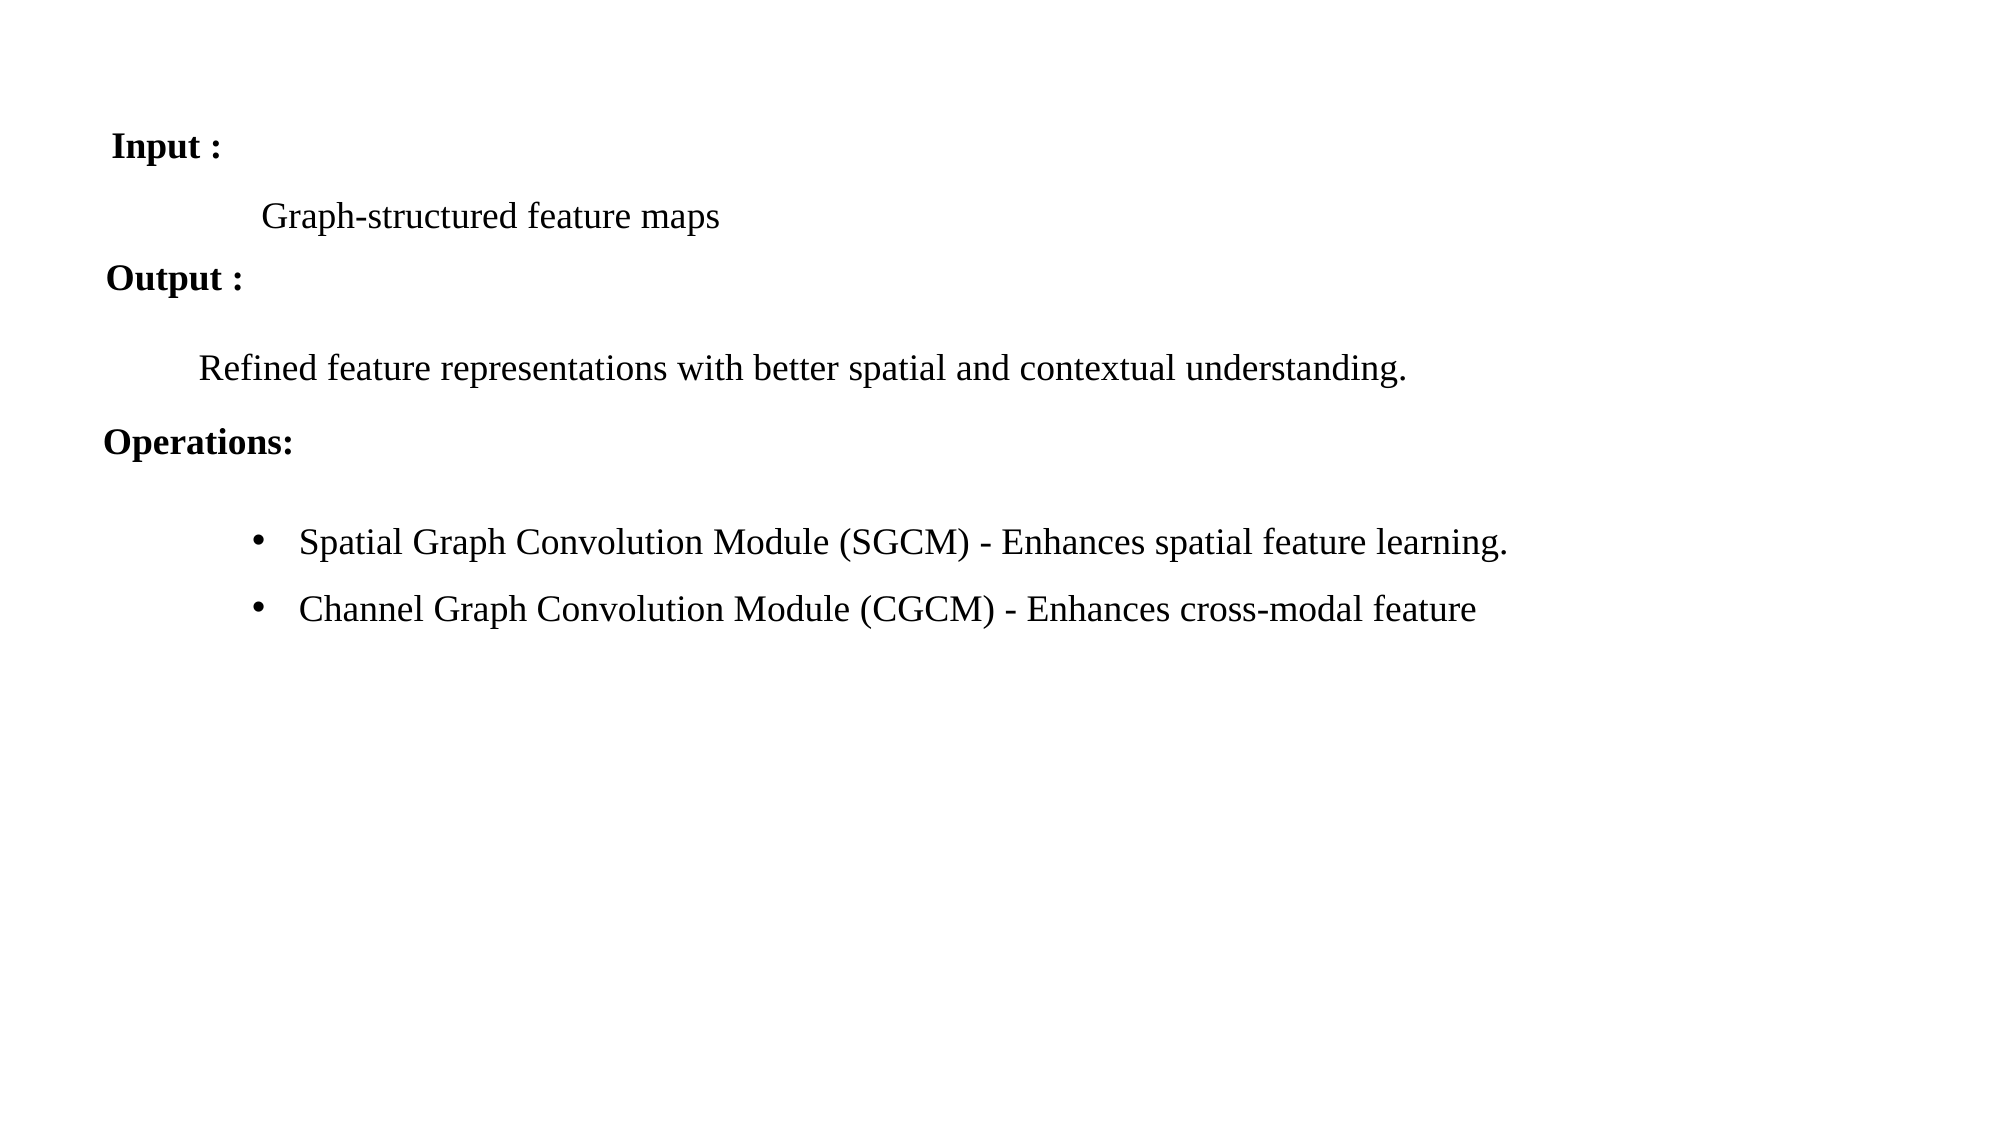

Input :
 Graph-structured feature maps
Output :
Refined feature representations with better spatial and contextual understanding.
Operations:
Spatial Graph Convolution Module (SGCM) - Enhances spatial feature learning.
Channel Graph Convolution Module (CGCM) - Enhances cross-modal feature